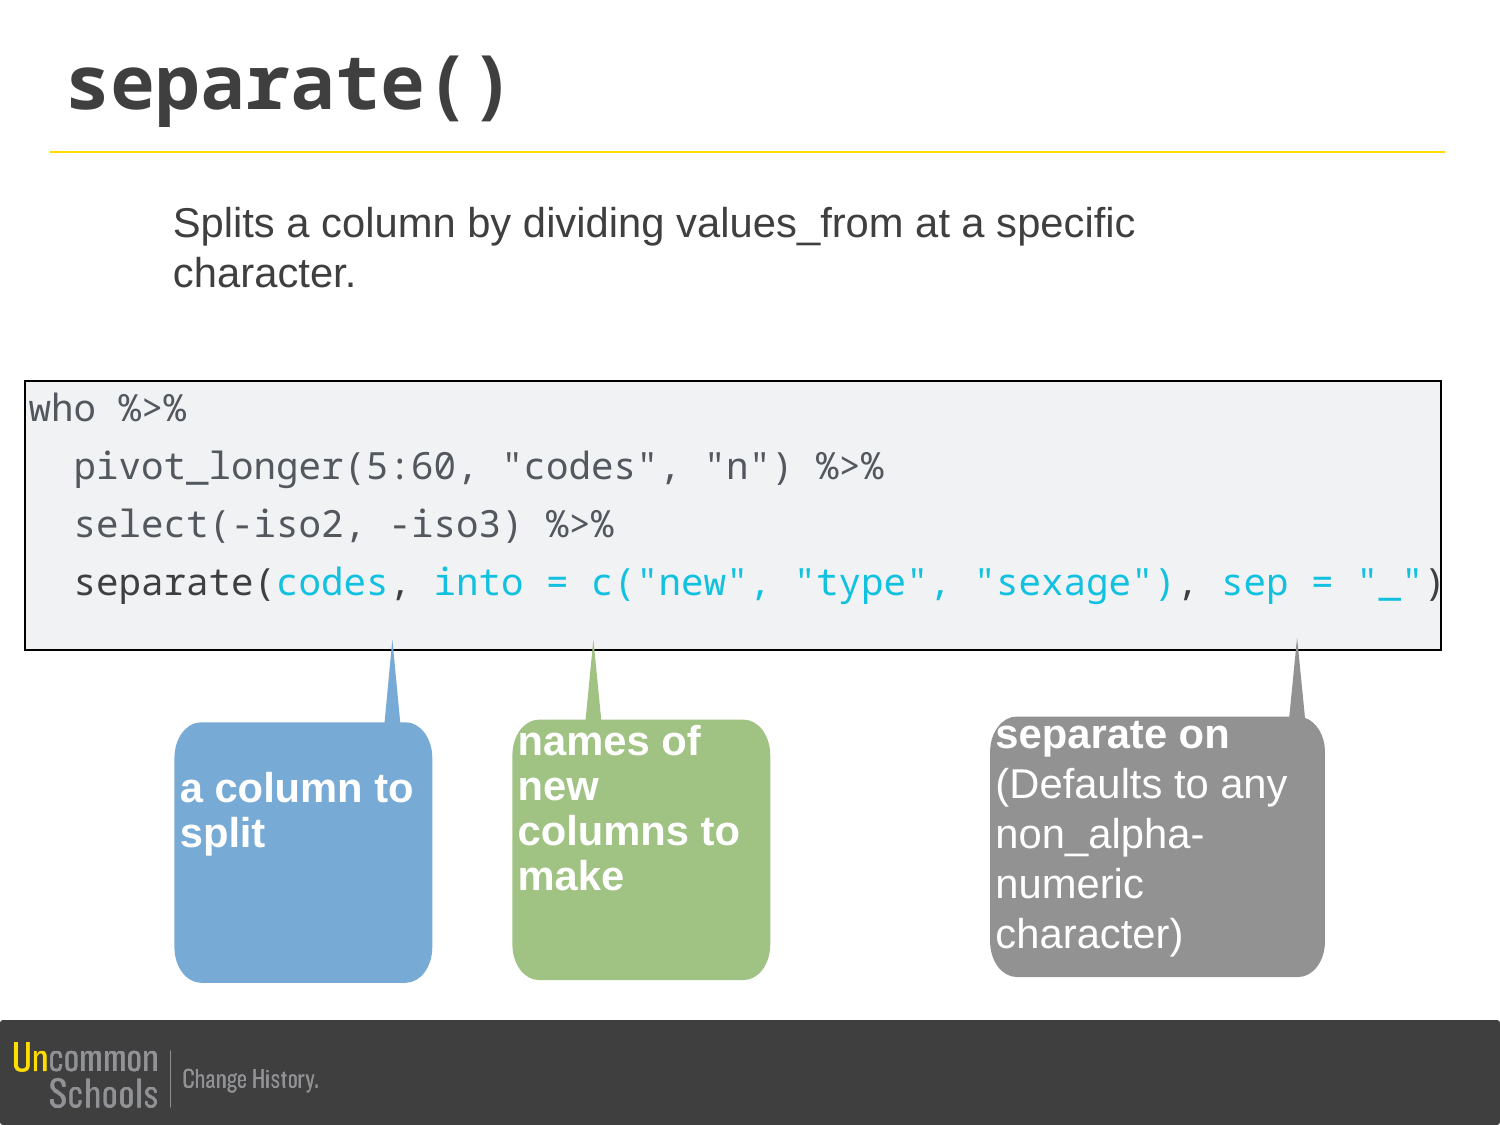

# separate()
Splits a column by dividing values_from at a specific character.
who %>%
  pivot_longer(5:60, "codes", "n") %>%
  select(-iso2, -iso3) %>%
  separate(codes, into = c("new", "type", "sexage"), sep = "_")

separate on
(Defaults to any non_alpha-numeric character)
a column to split
names of new columns to make